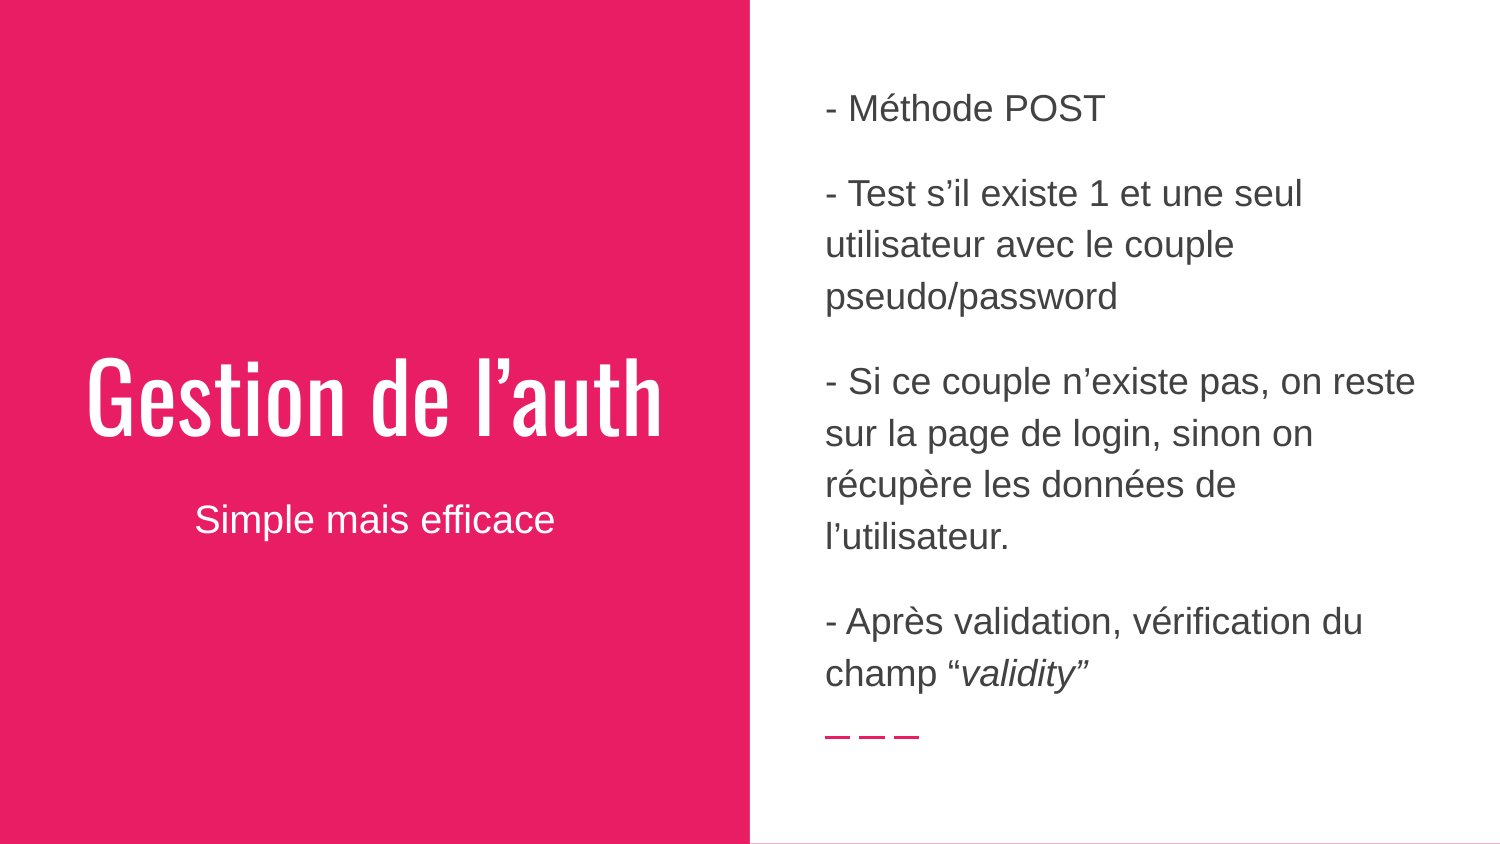

- Méthode POST
- Test s’il existe 1 et une seul utilisateur avec le couple pseudo/password
- Si ce couple n’existe pas, on reste sur la page de login, sinon on récupère les données de l’utilisateur.
- Après validation, vérification du champ “validity”
# Gestion de l’auth
Simple mais efficace